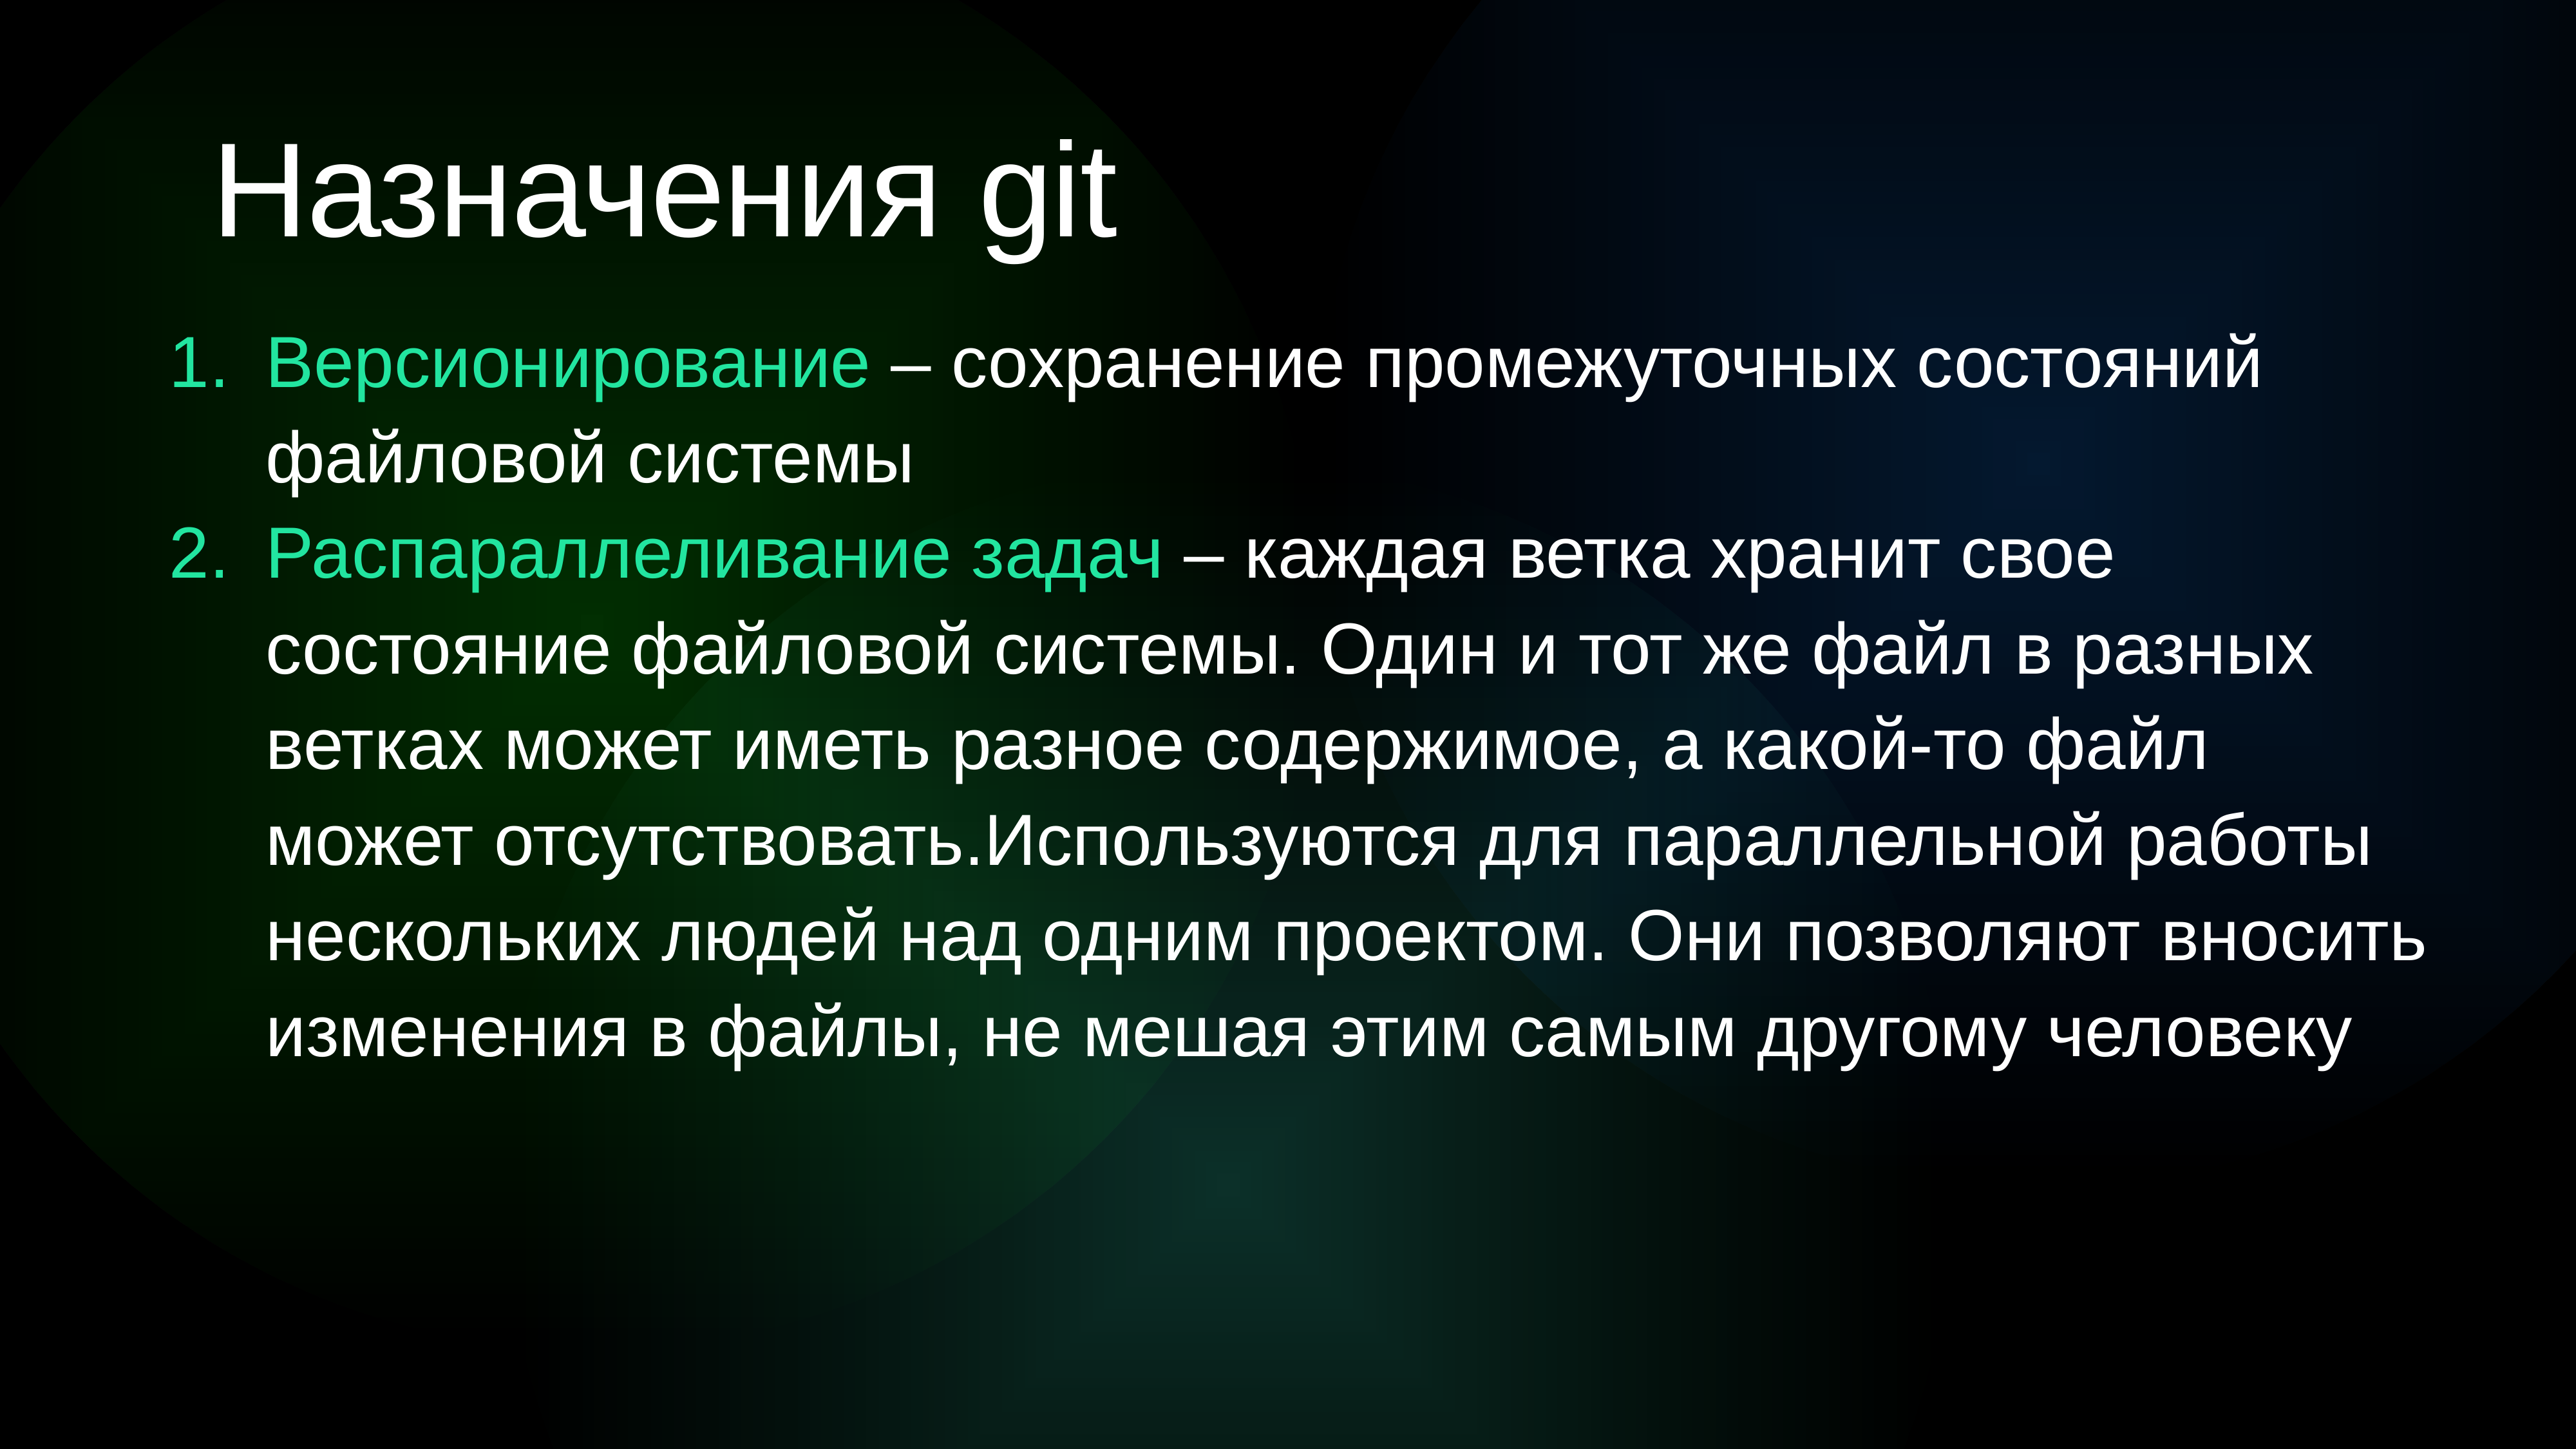

Назначения git
Версионирование – сохранение промежуточных состояний файловой системы
Распараллеливание задач – каждая ветка хранит свое состояние файловой системы. Один и тот же файл в разных ветках может иметь разное содержимое, а какой-то файл может отсутствовать.Используются для параллельной работы нескольких людей над одним проектом. Они позволяют вносить изменения в файлы, не мешая этим самым другому человеку